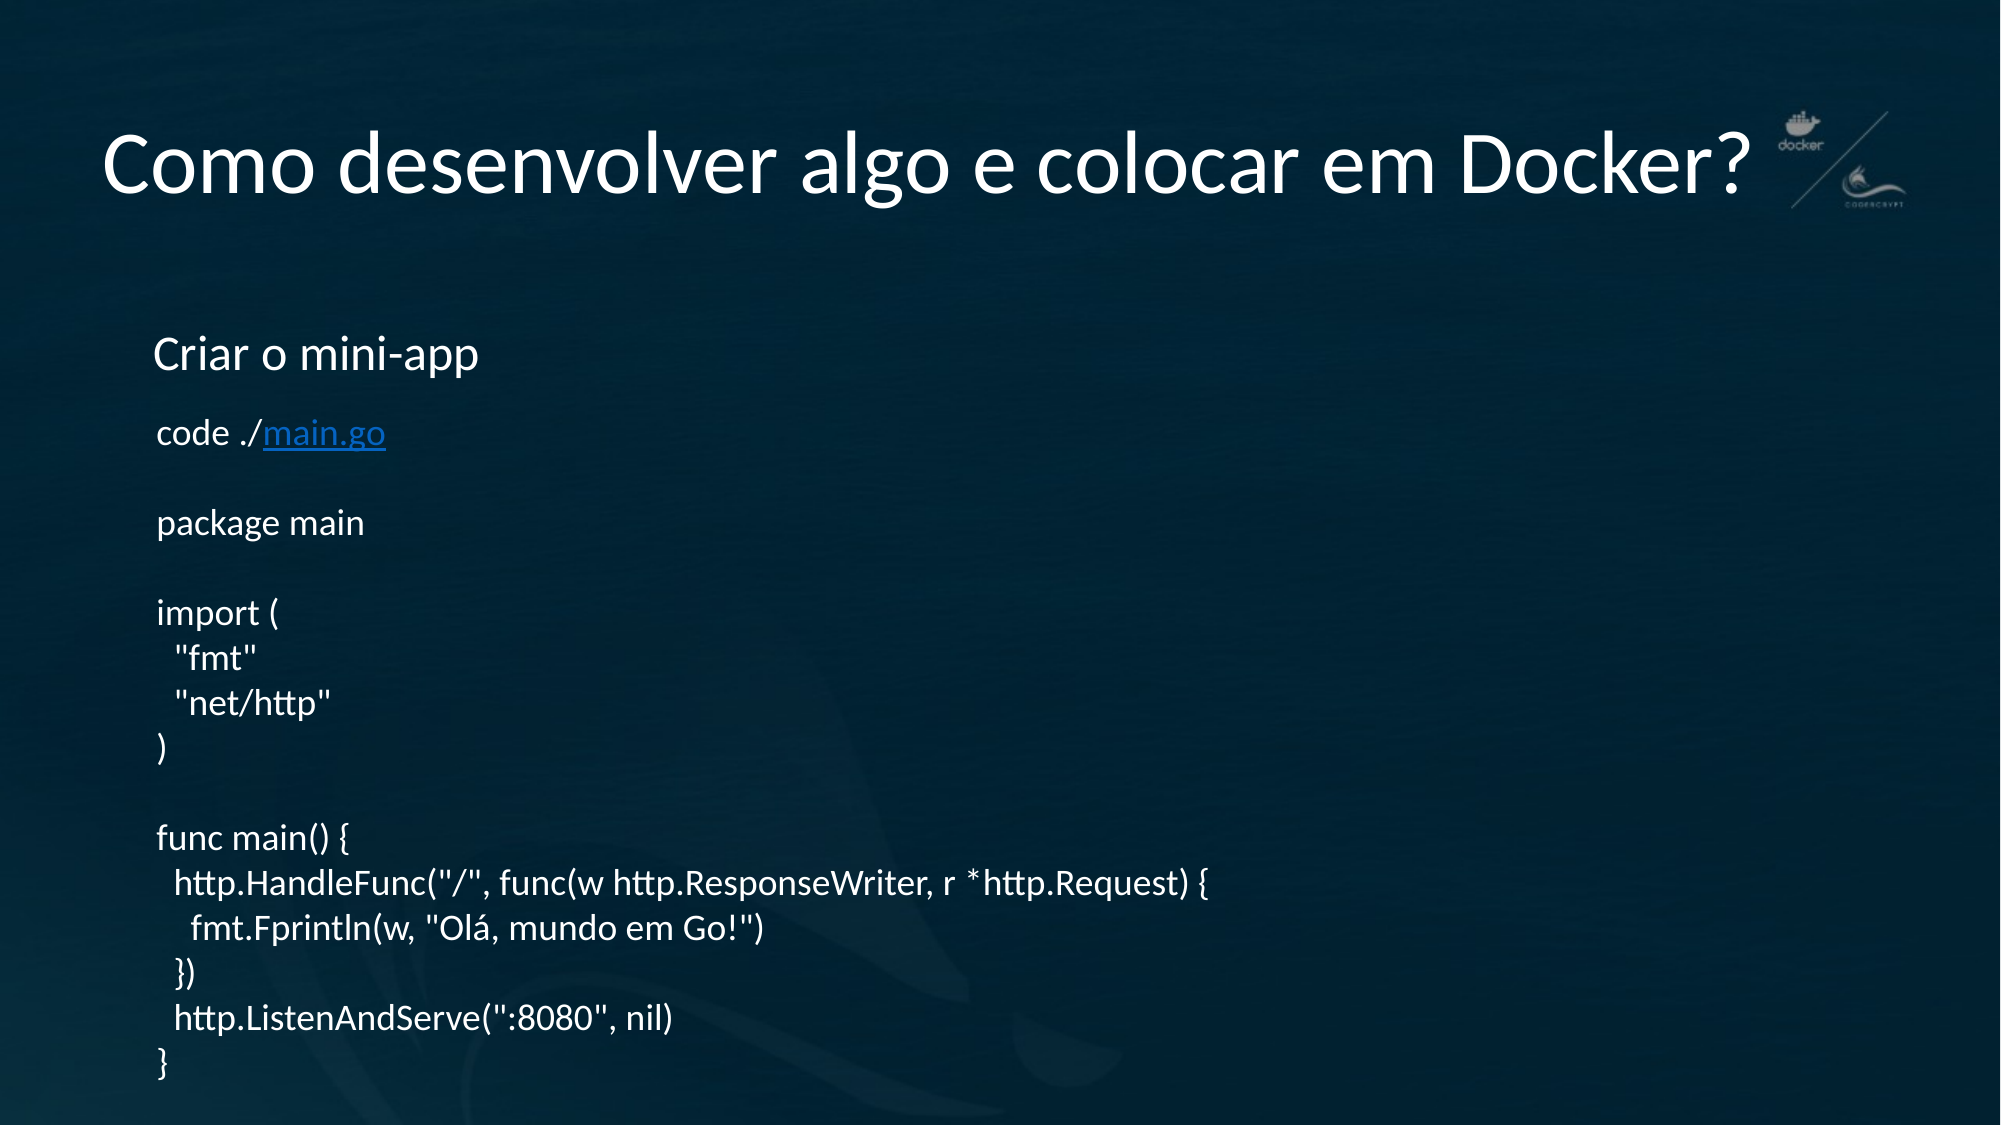

# Como desenvolver algo e colocar em Docker?
Criar o mini-app
code ./main.go

package main

import (
  "fmt"
  "net/http"
)

func main() {
  http.HandleFunc("/", func(w http.ResponseWriter, r *http.Request) {
    fmt.Fprintln(w, "Olá, mundo em Go!")
  })
  http.ListenAndServe(":8080", nil)
}